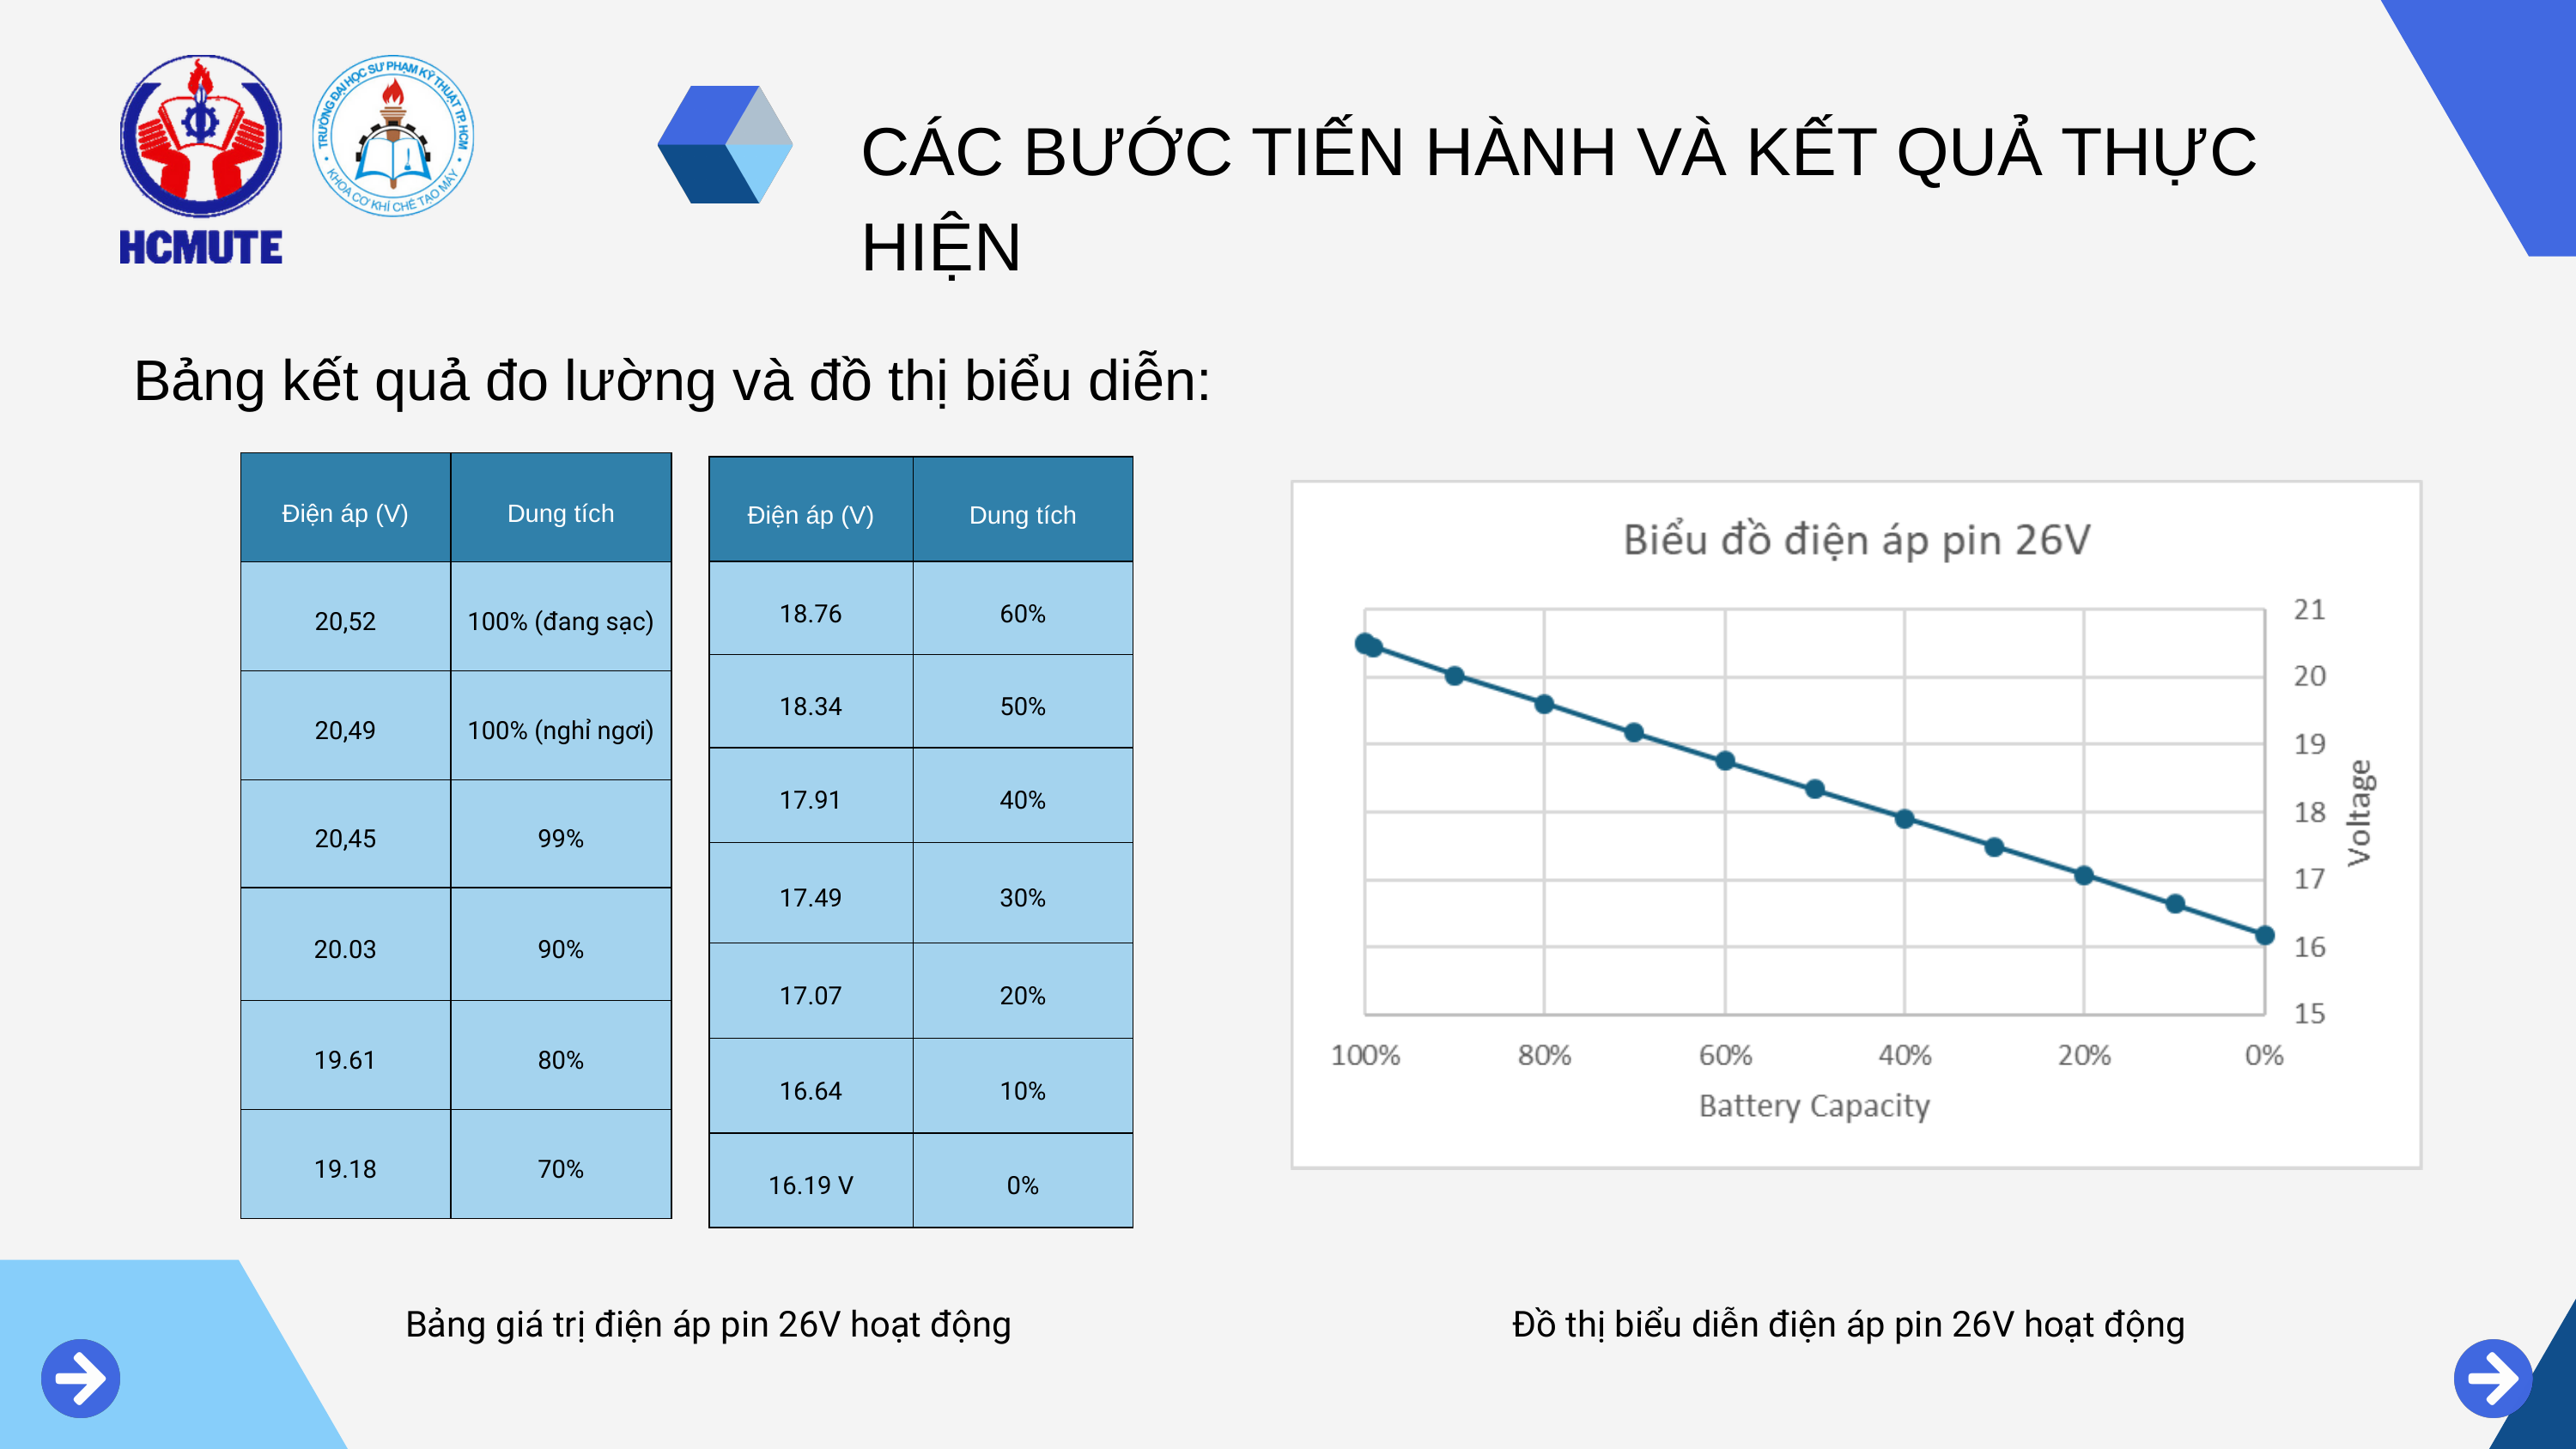

CÁC BƯỚC TIẾN HÀNH VÀ KẾT QUẢ THỰC HIỆN
Bảng kết quả đo lường và đồ thị biểu diễn:
| Điện áp (V) | Dung tích |
| --- | --- |
| 20,52 | 100% (đang sạc) |
| 20,49 | 100% (nghỉ ngơi) |
| 20,45 | 99% |
| 20.03 | 90% |
| 19.61 | 80% |
| 19.18 | 70% |
| Điện áp (V) | Dung tích |
| --- | --- |
| 18.76 | 60% |
| 18.34 | 50% |
| 17.91 | 40% |
| 17.49 | 30% |
| 17.07 | 20% |
| 16.64 | 10% |
| 16.19 V | 0% |

Bảng giá trị điện áp pin 26V hoạt động
Đồ thị biểu diễn điện áp pin 26V hoạt động